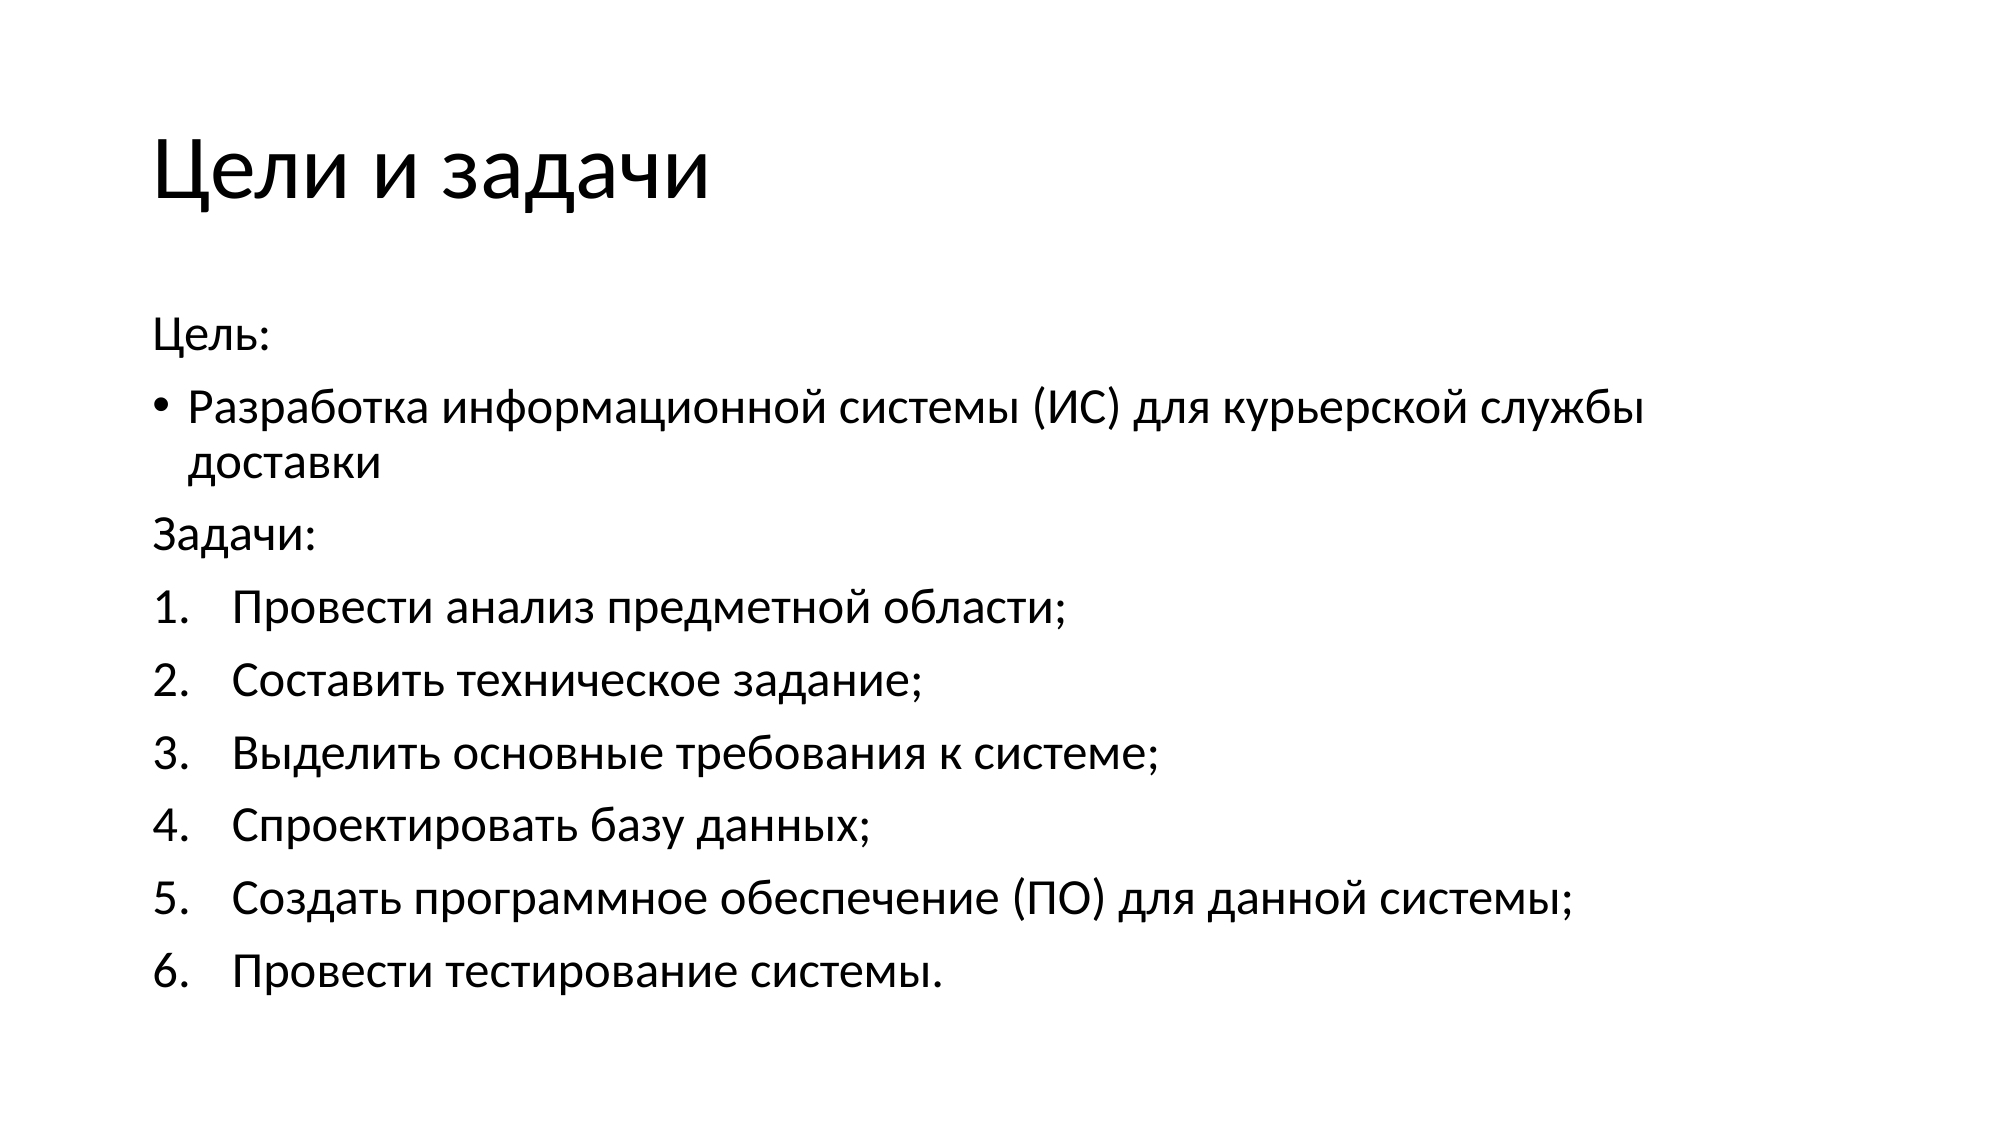

# Цели и задачи
Цель:
Разработка информационной системы (ИС) для курьерской службы доставки
Задачи:
Провести анализ предметной области;
Составить техническое задание;
Выделить основные требования к системе;
Спроектировать базу данных;
Создать программное обеспечение (ПО) для данной системы;
Провести тестирование системы.